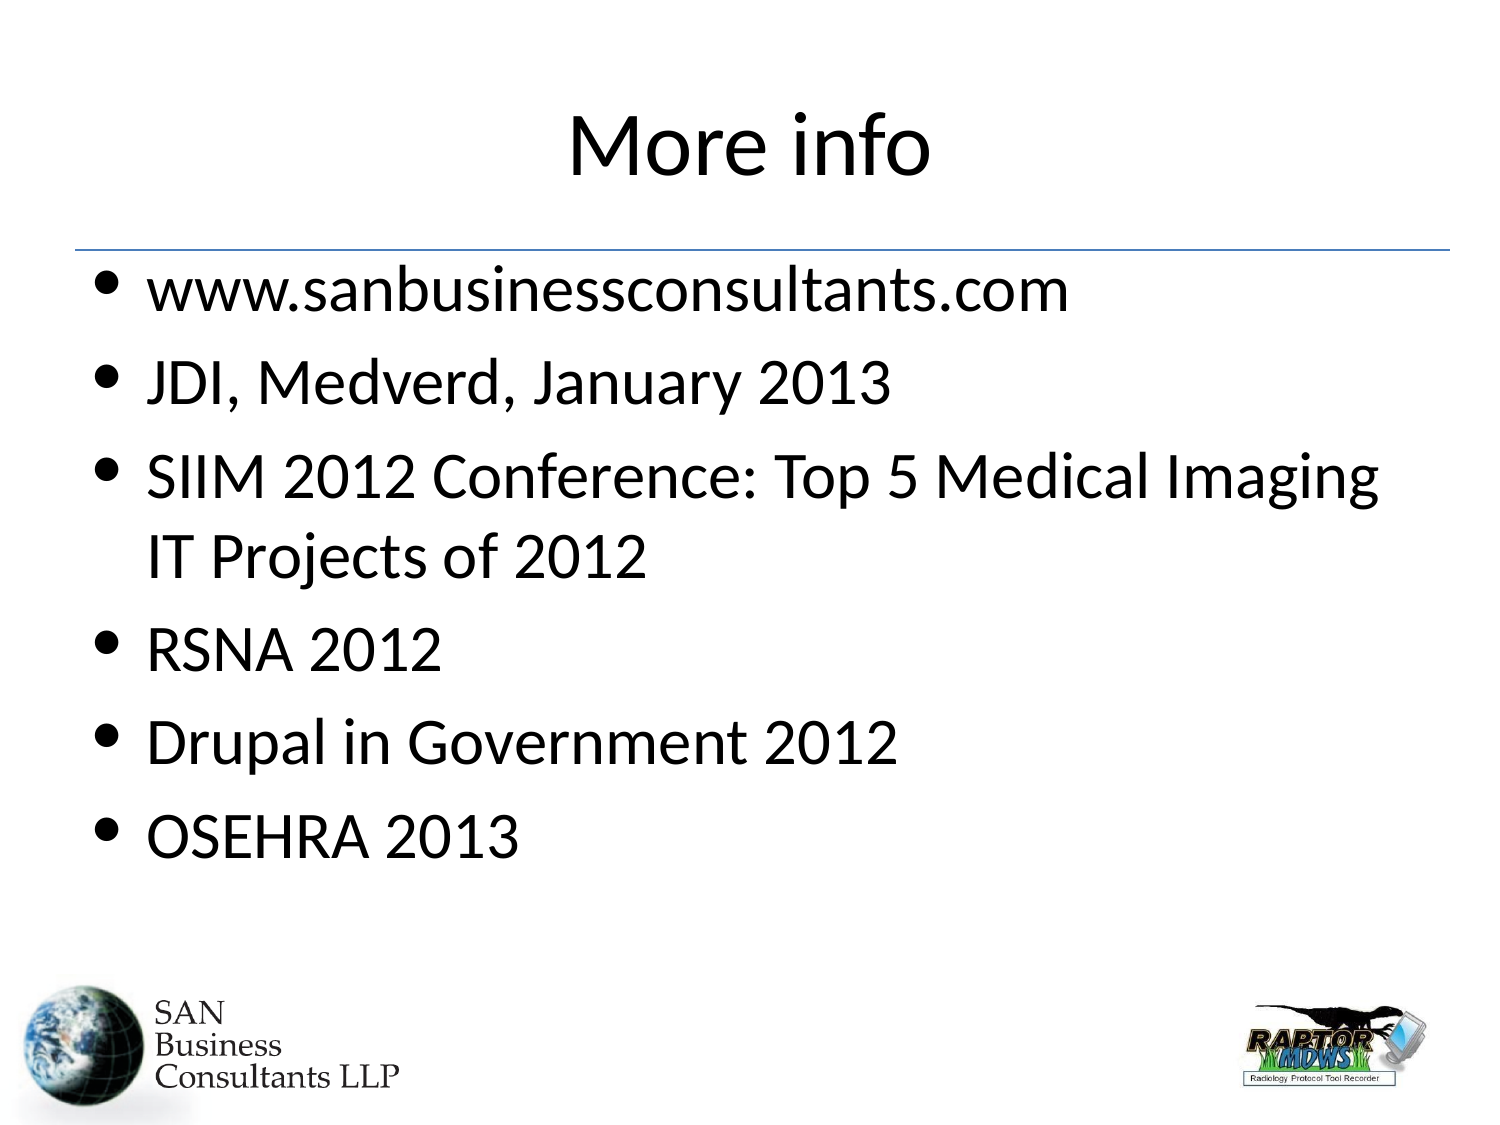

# More info
www.sanbusinessconsultants.com
JDI, Medverd, January 2013
SIIM 2012 Conference: Top 5 Medical Imaging IT Projects of 2012
RSNA 2012
Drupal in Government 2012
OSEHRA 2013